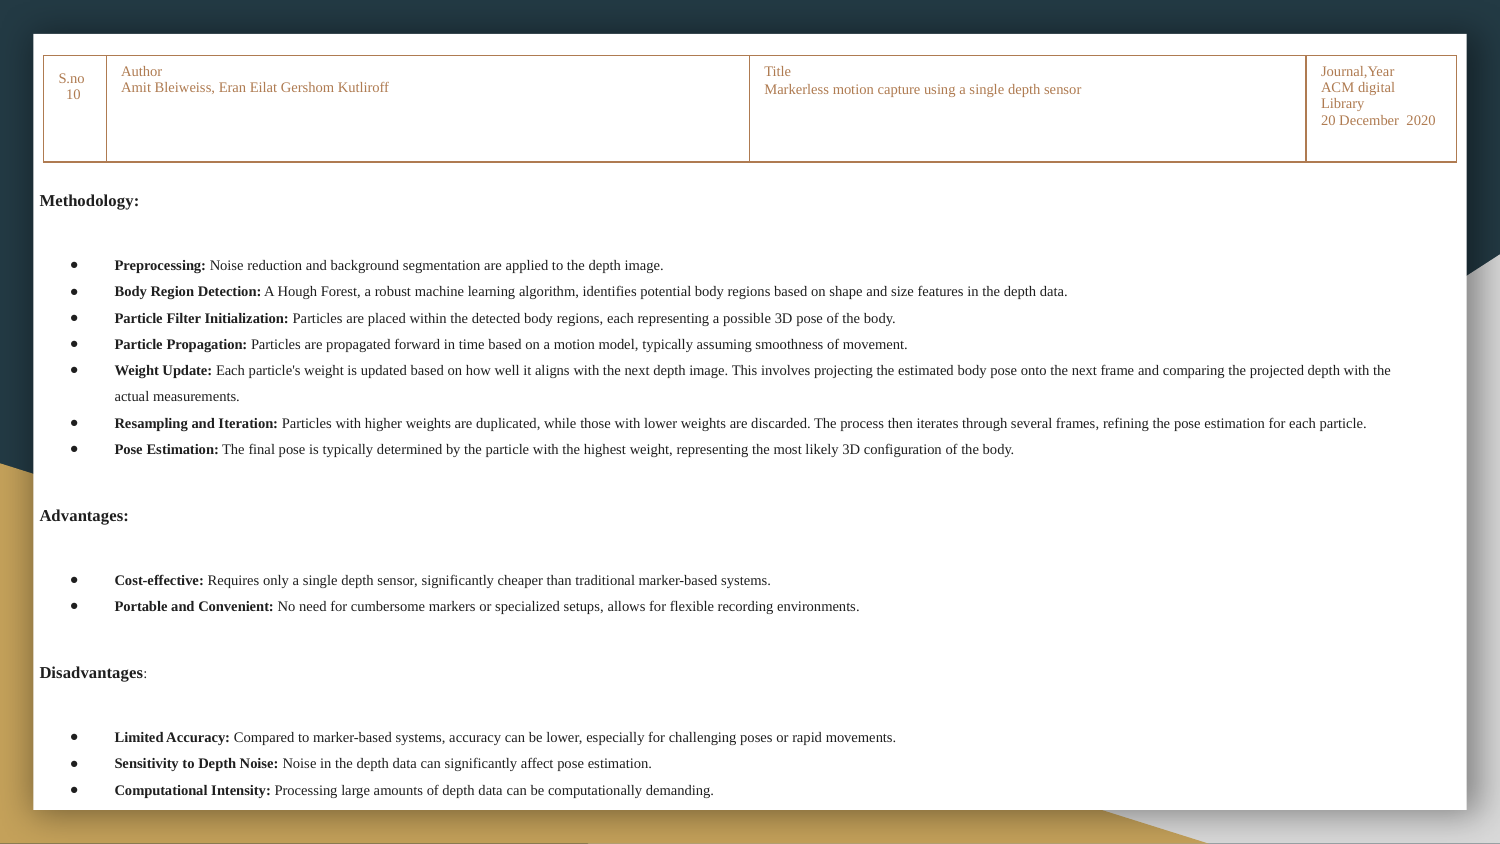

| S.no 10 | Author Amit Bleiweiss, Eran Eilat Gershom Kutliroff | Title Markerless motion capture using a single depth sensor | Journal,Year ACM digital Library 20 December 2020 |
| --- | --- | --- | --- |
Methodology:
Preprocessing: Noise reduction and background segmentation are applied to the depth image.
Body Region Detection: A Hough Forest, a robust machine learning algorithm, identifies potential body regions based on shape and size features in the depth data.
Particle Filter Initialization: Particles are placed within the detected body regions, each representing a possible 3D pose of the body.
Particle Propagation: Particles are propagated forward in time based on a motion model, typically assuming smoothness of movement.
Weight Update: Each particle's weight is updated based on how well it aligns with the next depth image. This involves projecting the estimated body pose onto the next frame and comparing the projected depth with the actual measurements.
Resampling and Iteration: Particles with higher weights are duplicated, while those with lower weights are discarded. The process then iterates through several frames, refining the pose estimation for each particle.
Pose Estimation: The final pose is typically determined by the particle with the highest weight, representing the most likely 3D configuration of the body.
Advantages:
Cost-effective: Requires only a single depth sensor, significantly cheaper than traditional marker-based systems.
Portable and Convenient: No need for cumbersome markers or specialized setups, allows for flexible recording environments.
Disadvantages:
Limited Accuracy: Compared to marker-based systems, accuracy can be lower, especially for challenging poses or rapid movements.
Sensitivity to Depth Noise: Noise in the depth data can significantly affect pose estimation.
Computational Intensity: Processing large amounts of depth data can be computationally demanding.